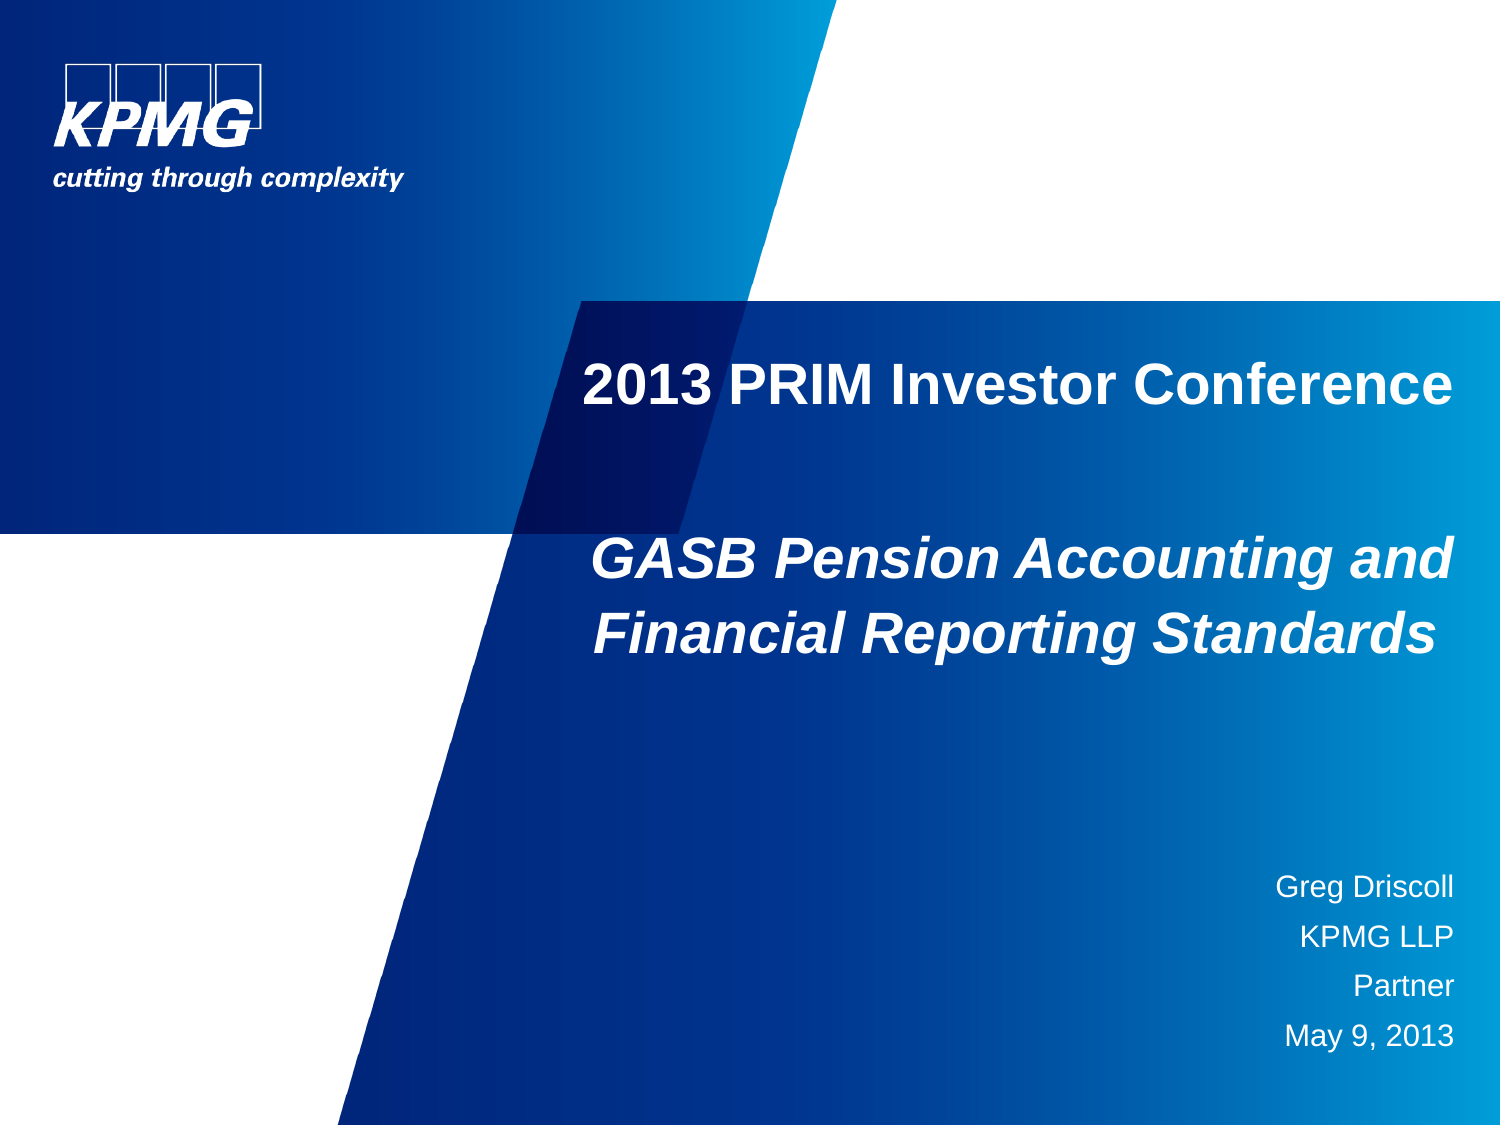

# 2013 PRIM Investor Conference GASB Pension Accounting and Financial Reporting Standards

Greg Driscoll
KPMG LLP
Partner
May 9, 2013